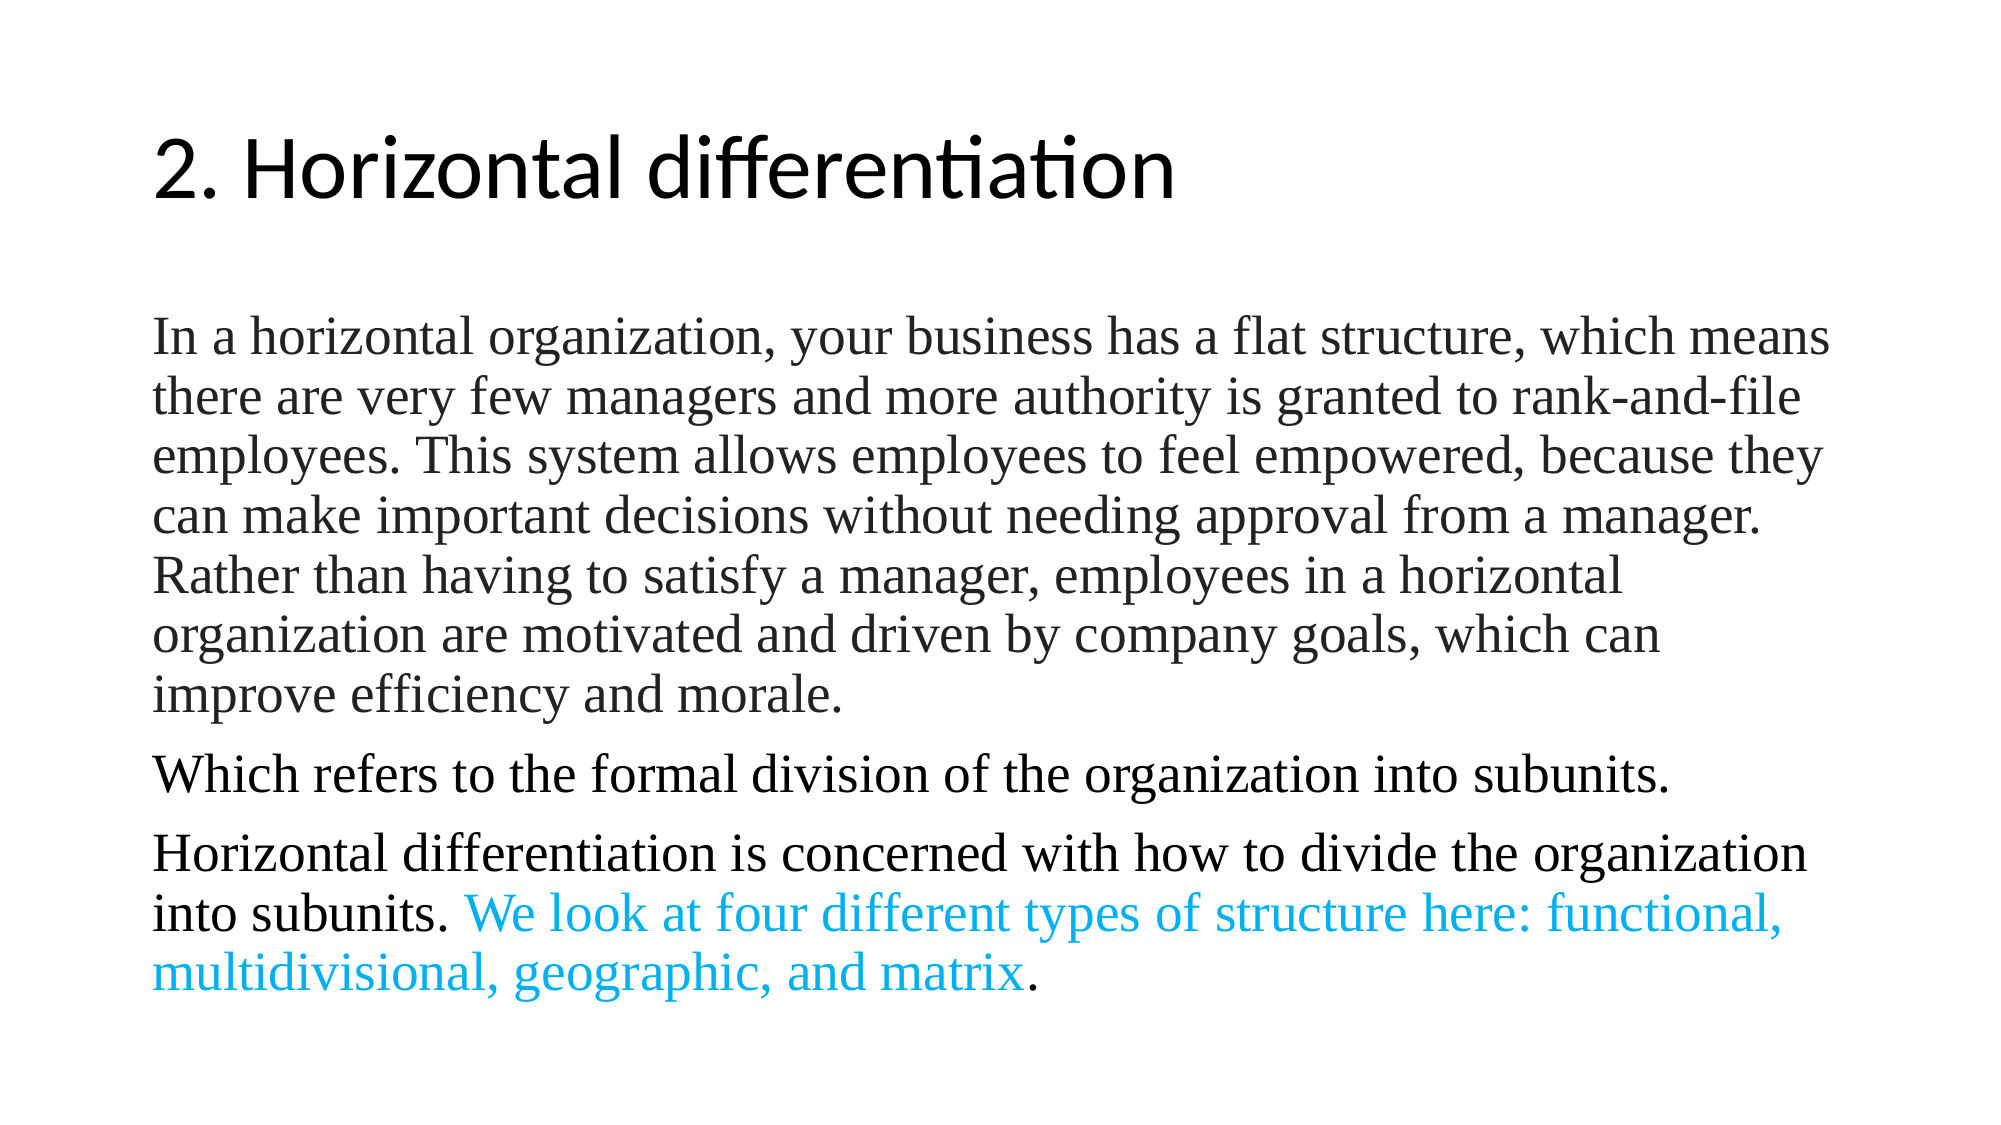

# 2. Horizontal differentiation
In a horizontal organization, your business has a flat structure, which means there are very few managers and more authority is granted to rank-and-file employees. This system allows employees to feel empowered, because they can make important decisions without needing approval from a manager. Rather than having to satisfy a manager, employees in a horizontal organization are motivated and driven by company goals, which can improve efficiency and morale.
Which refers to the formal division of the organization into subunits.
Horizontal differentiation is concerned with how to divide the organization into subunits. We look at four different types of structure here: functional, multidivisional, geographic, and matrix.